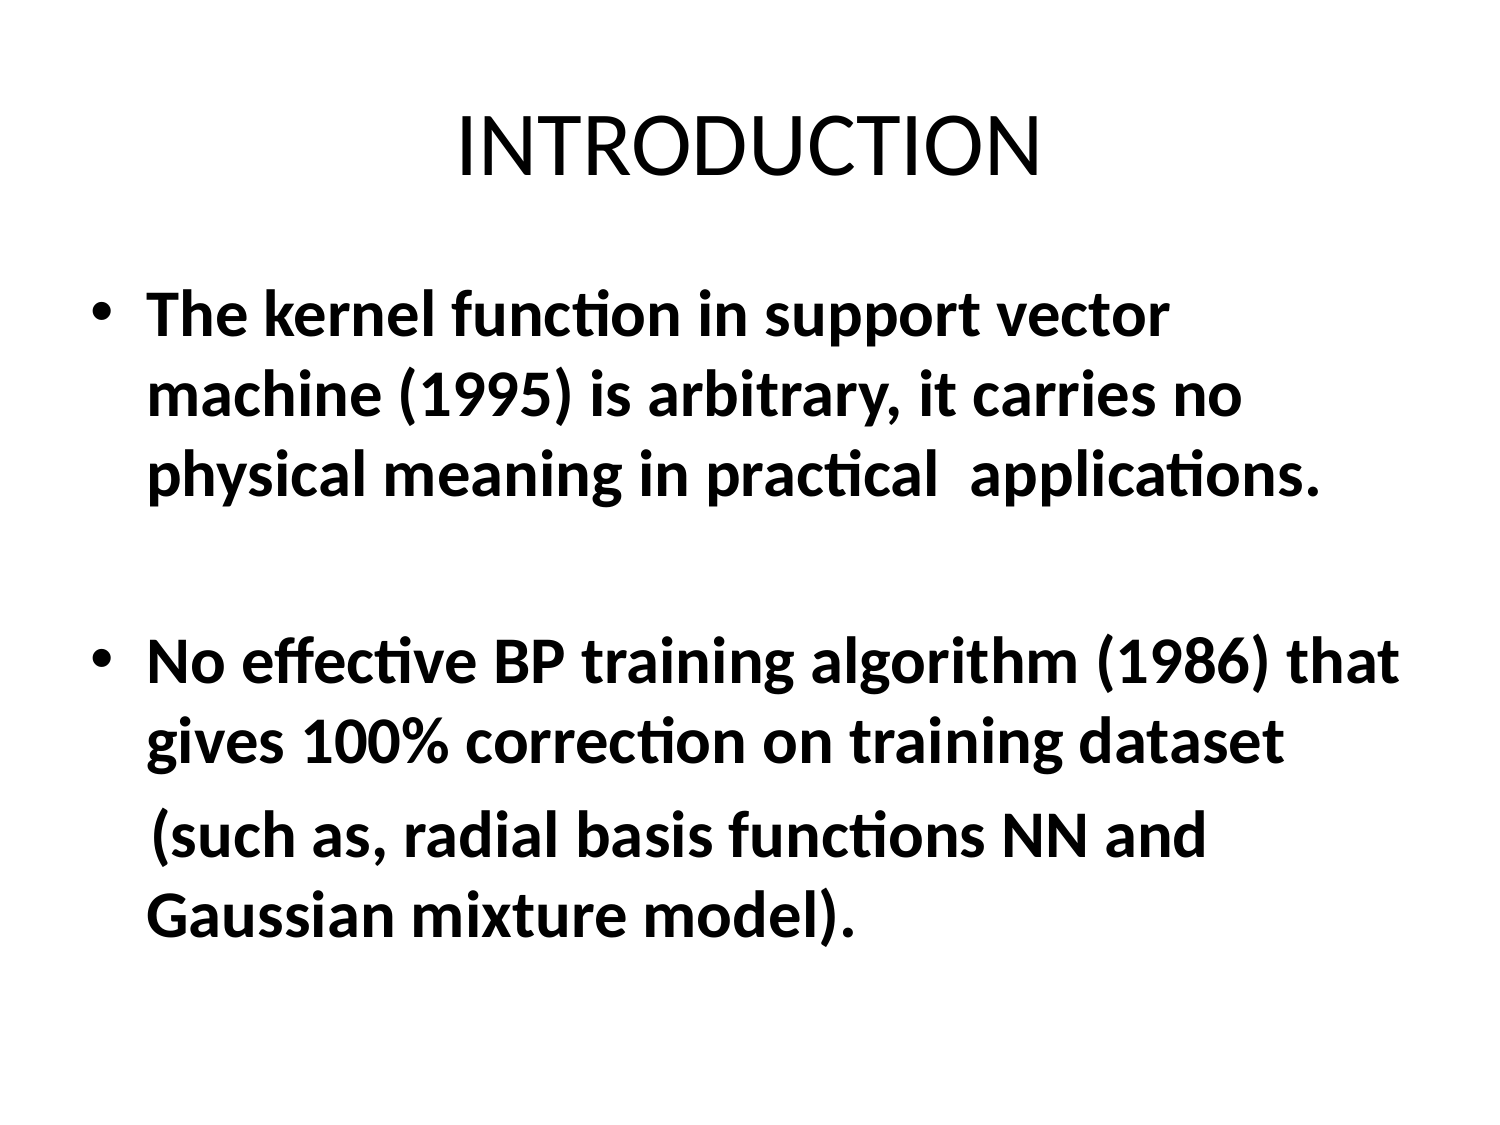

# INTRODUCTION
The kernel function in support vector machine (1995) is arbitrary, it carries no physical meaning in practical  applications.

No effective BP training algorithm (1986) that gives 100% correction on training dataset
    (such as, radial basis functions NN and Gaussian mixture model).